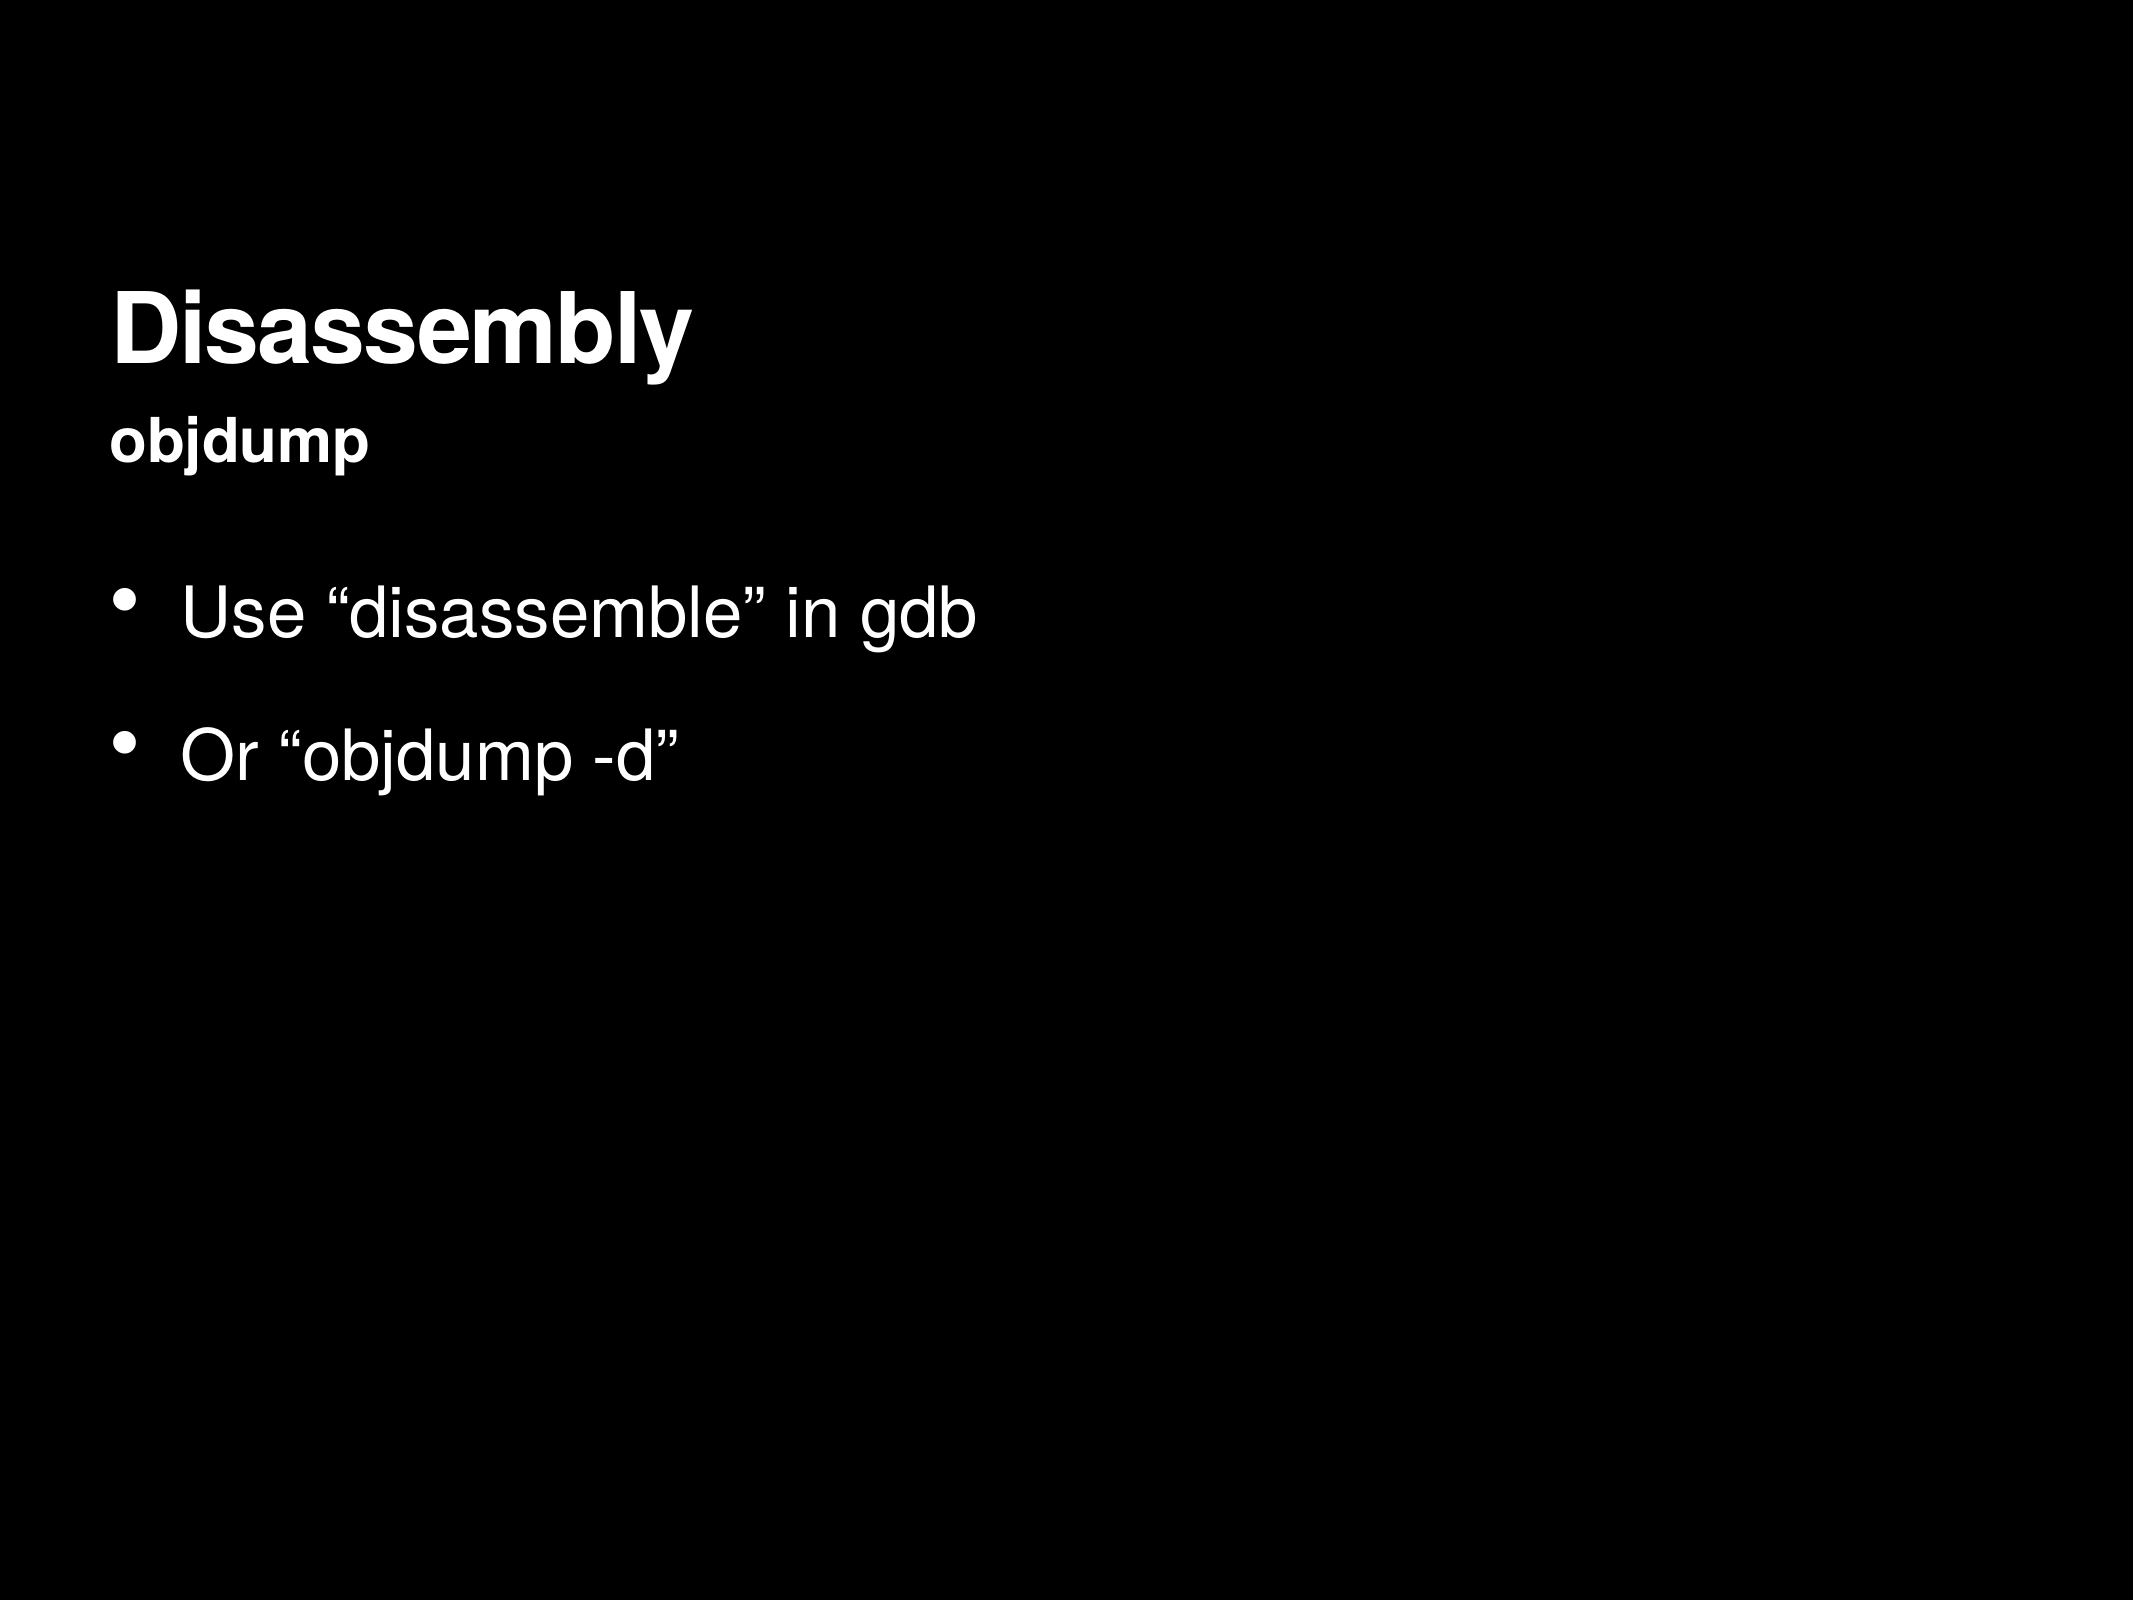

# Disassembly
objdump
Use “disassemble” in gdb
Or “objdump -d”